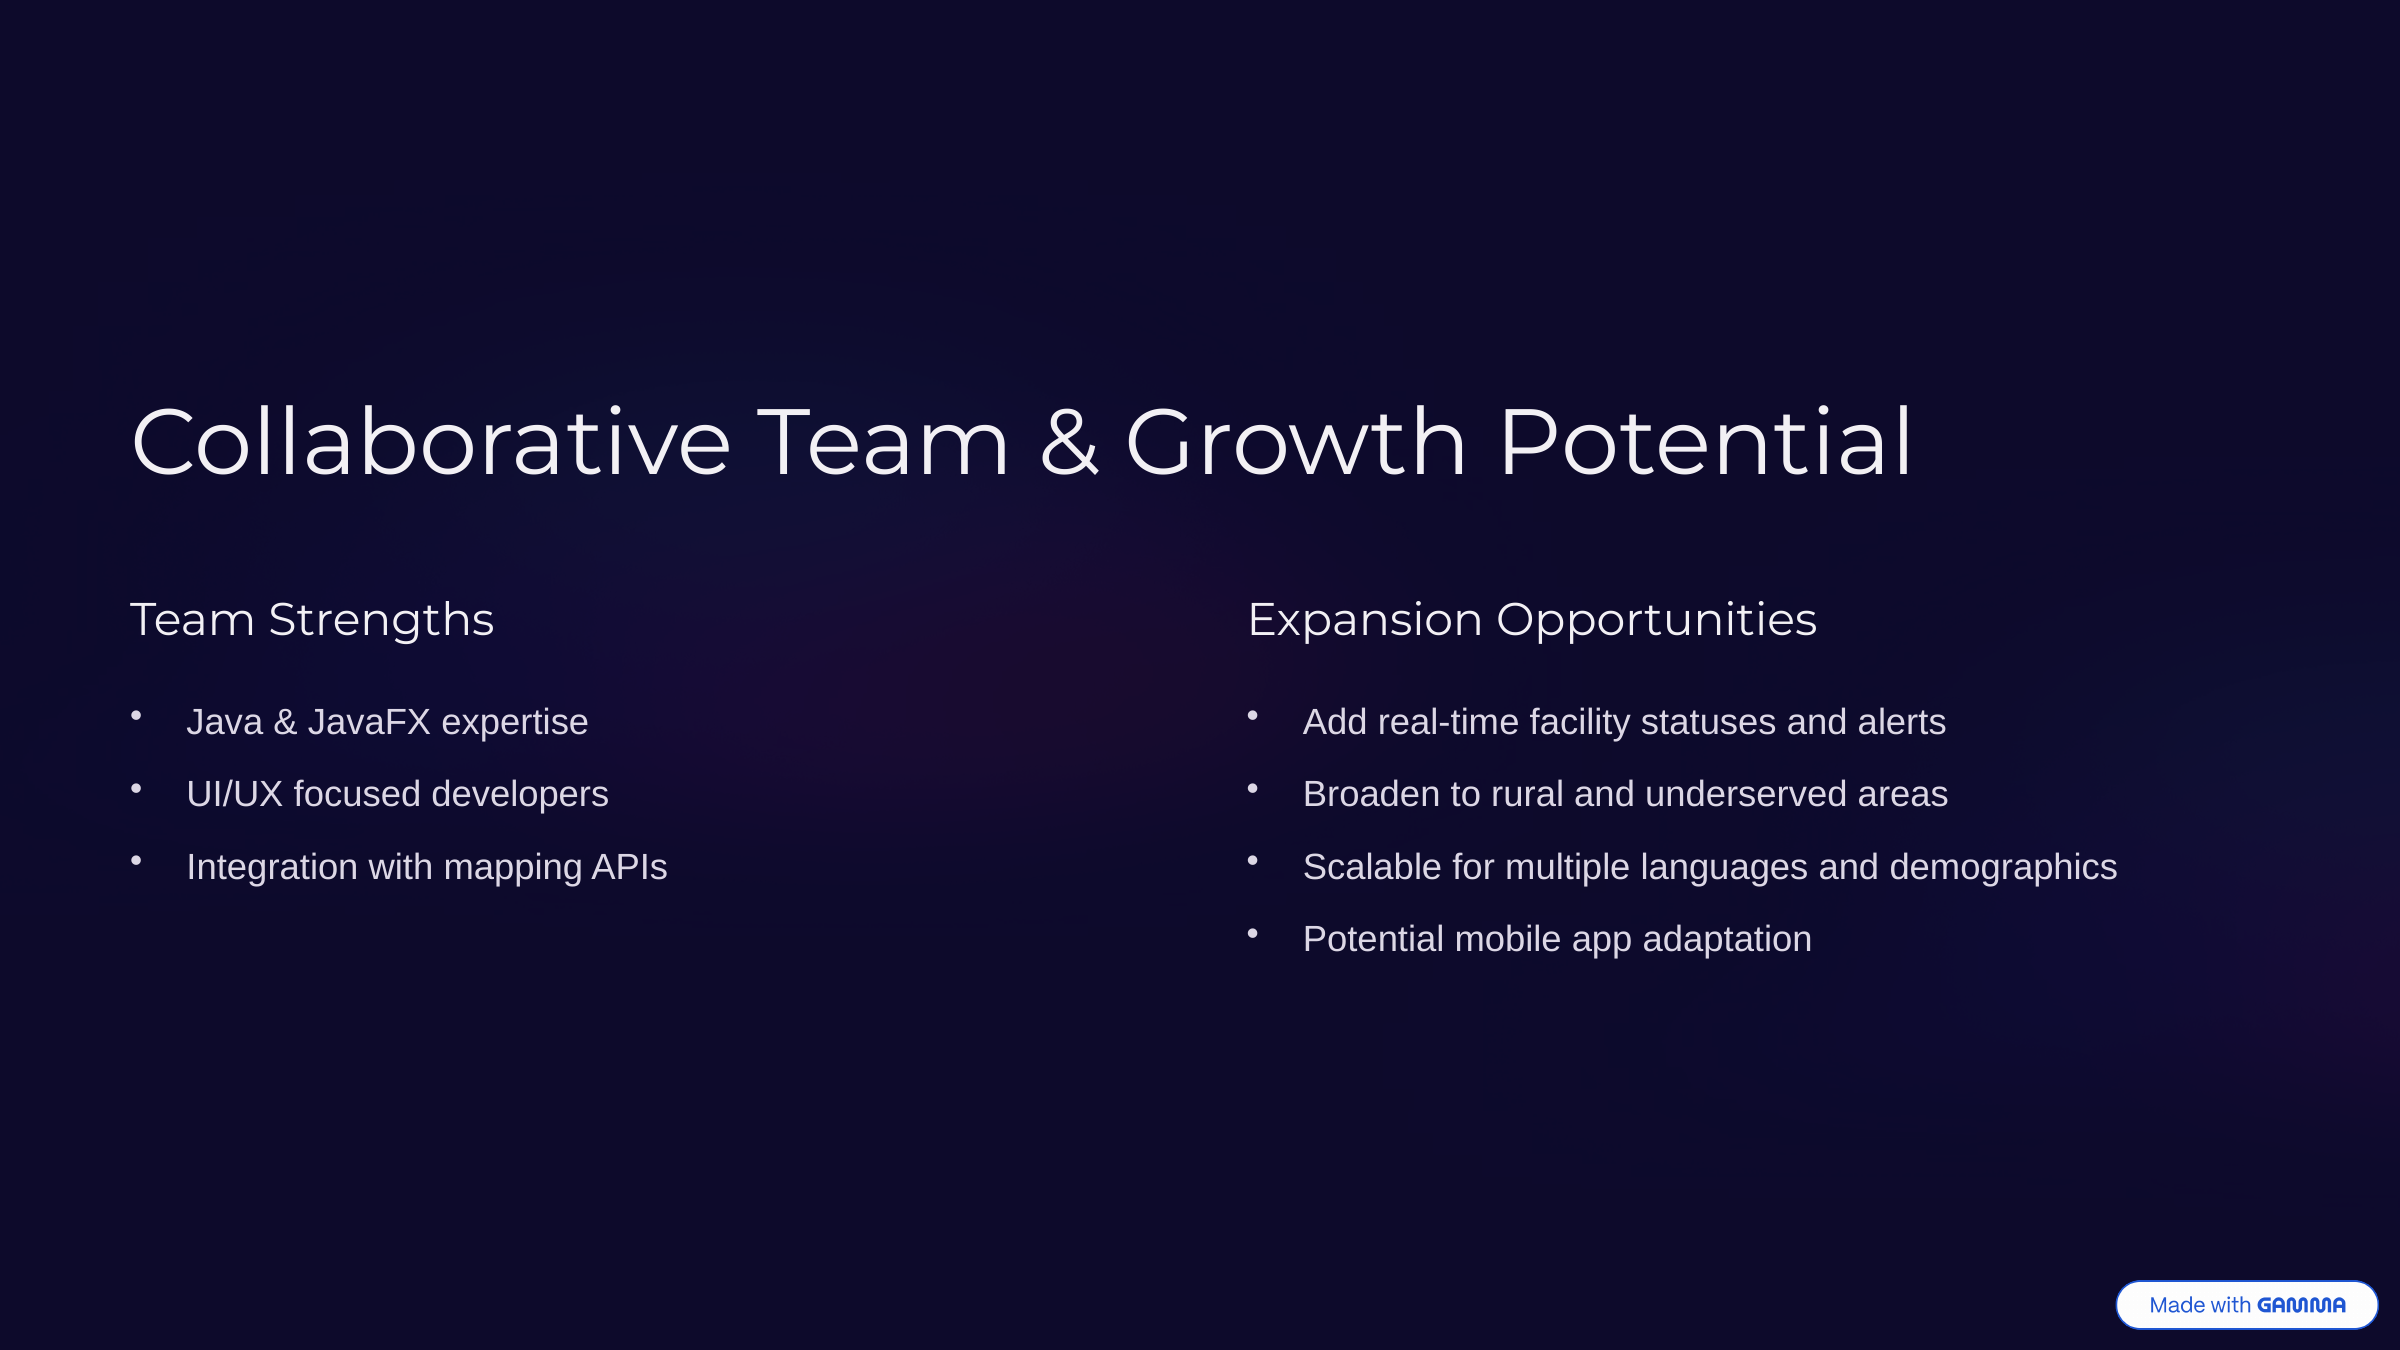

Collaborative Team & Growth Potential
Team Strengths
Expansion Opportunities
Java & JavaFX expertise
Add real-time facility statuses and alerts
UI/UX focused developers
Broaden to rural and underserved areas
Integration with mapping APIs
Scalable for multiple languages and demographics
Potential mobile app adaptation